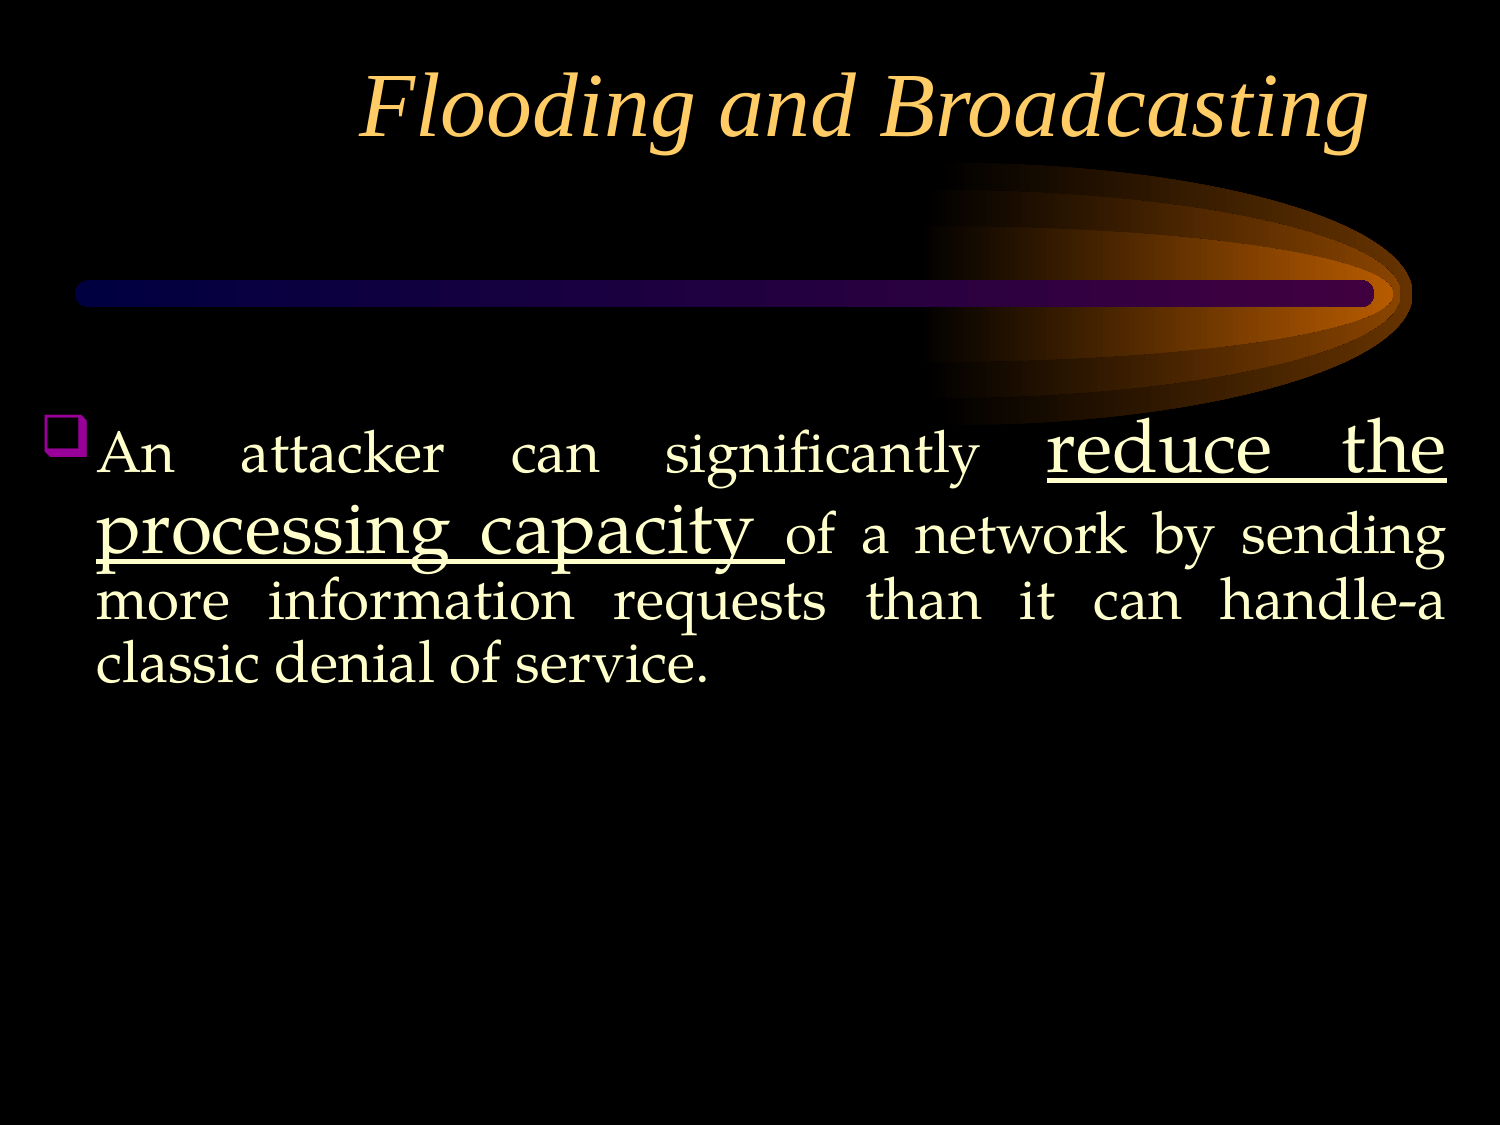

# Flooding and Broadcasting
An attacker can significantly reduce the processing capacity of a network by sending more information requests than it can handle-a classic denial of service.